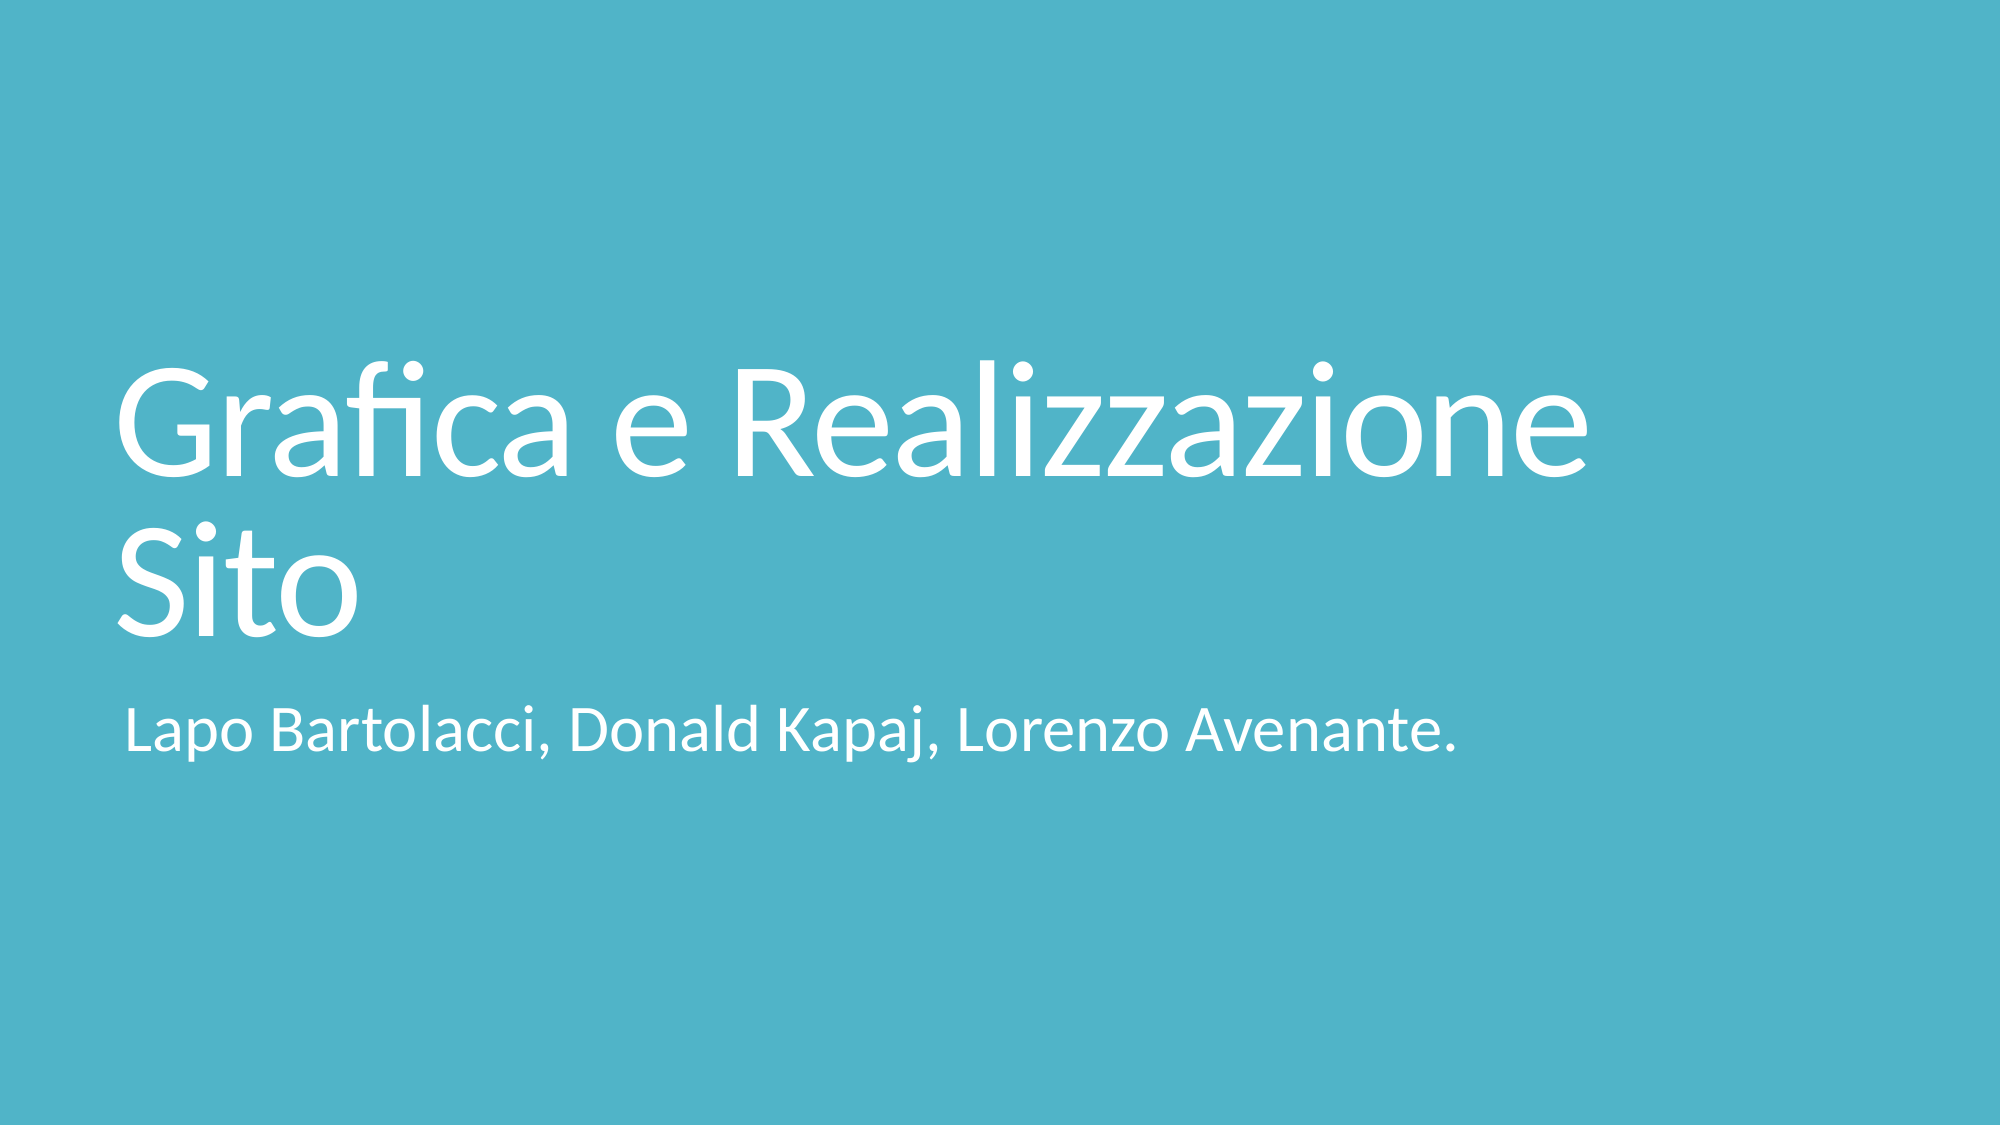

# Grafica e Realizzazione Sito
Lapo Bartolacci, Donald Kapaj, Lorenzo Avenante.